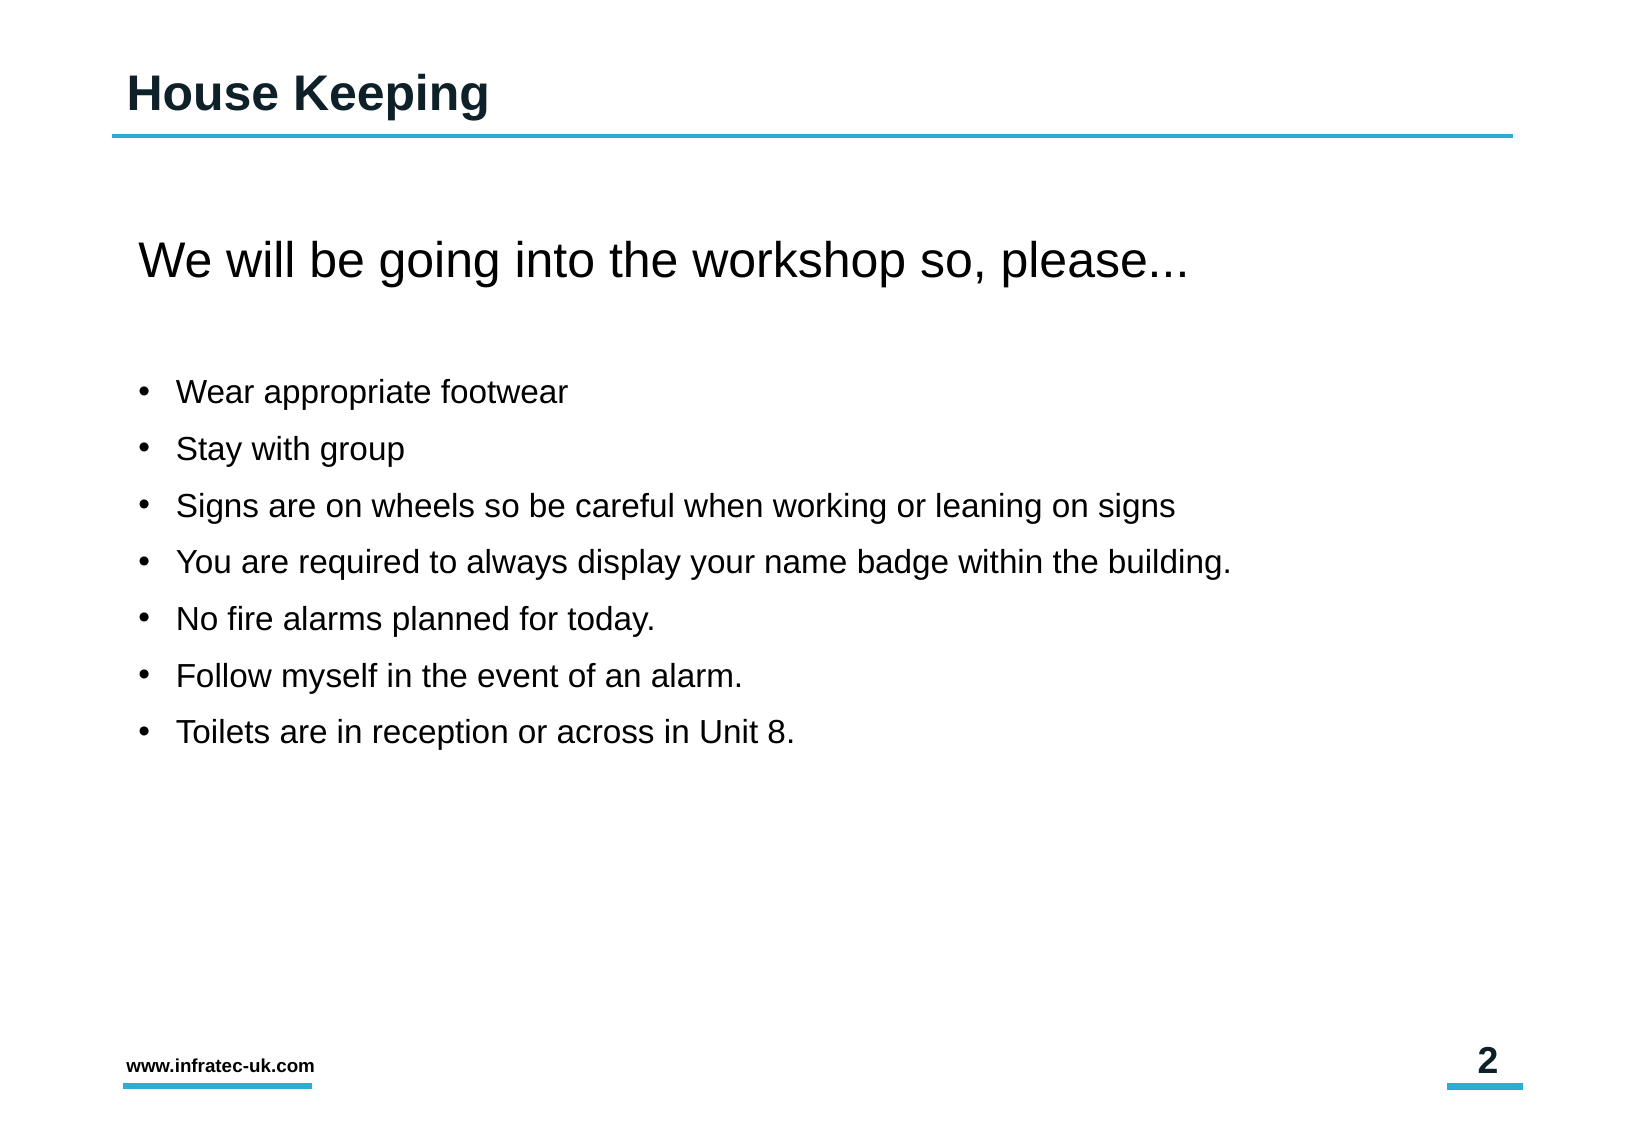

# House Keeping
We will be going into the workshop so, please...

Wear appropriate footwear
Stay with group
Signs are on wheels so be careful when working or leaning on signs
You are required to always display your name badge within the building.
No fire alarms planned for today.
Follow myself in the event of an alarm.
Toilets are in reception or across in Unit 8.

2
www.infratec-uk.com